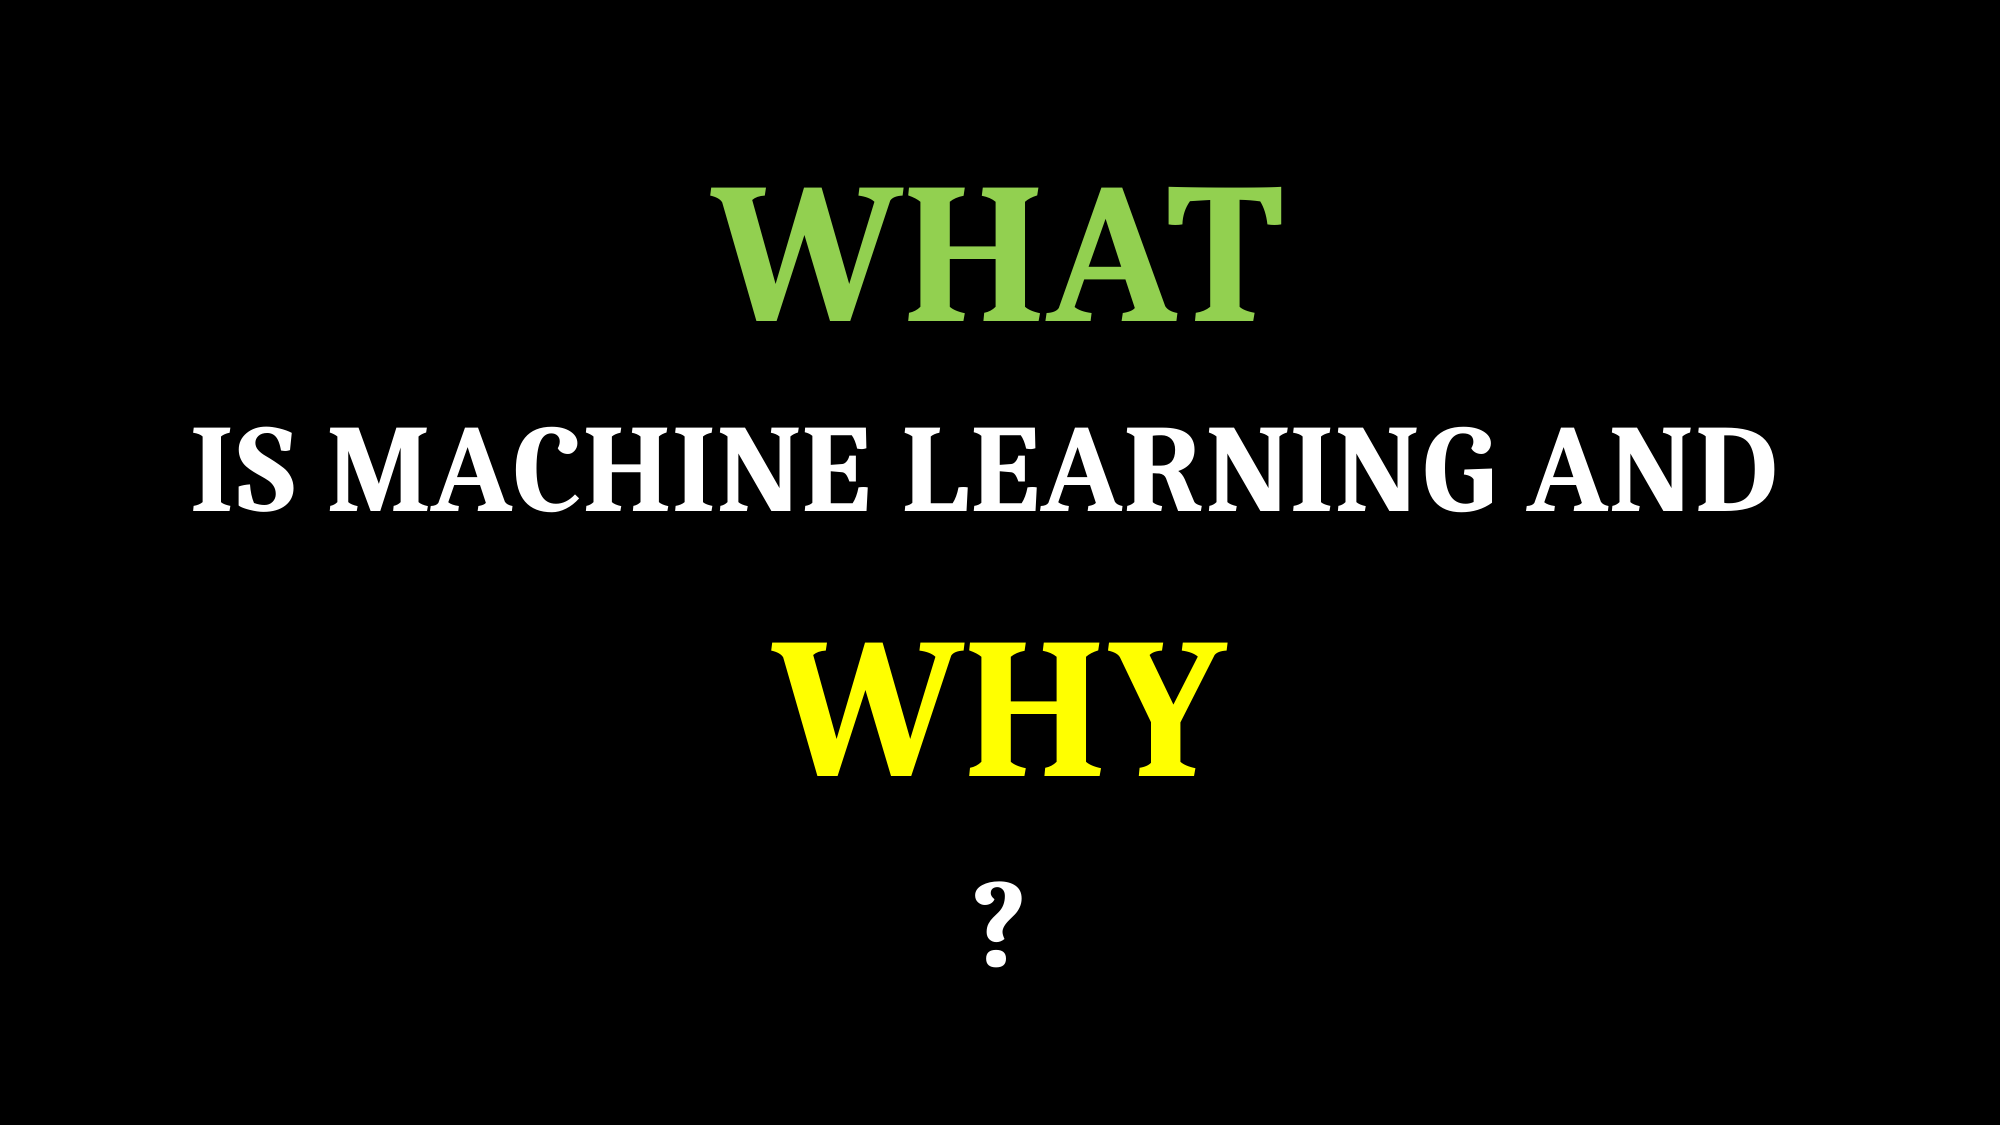

WHAT
IS MACHINE LEARNING AND
WHY
?